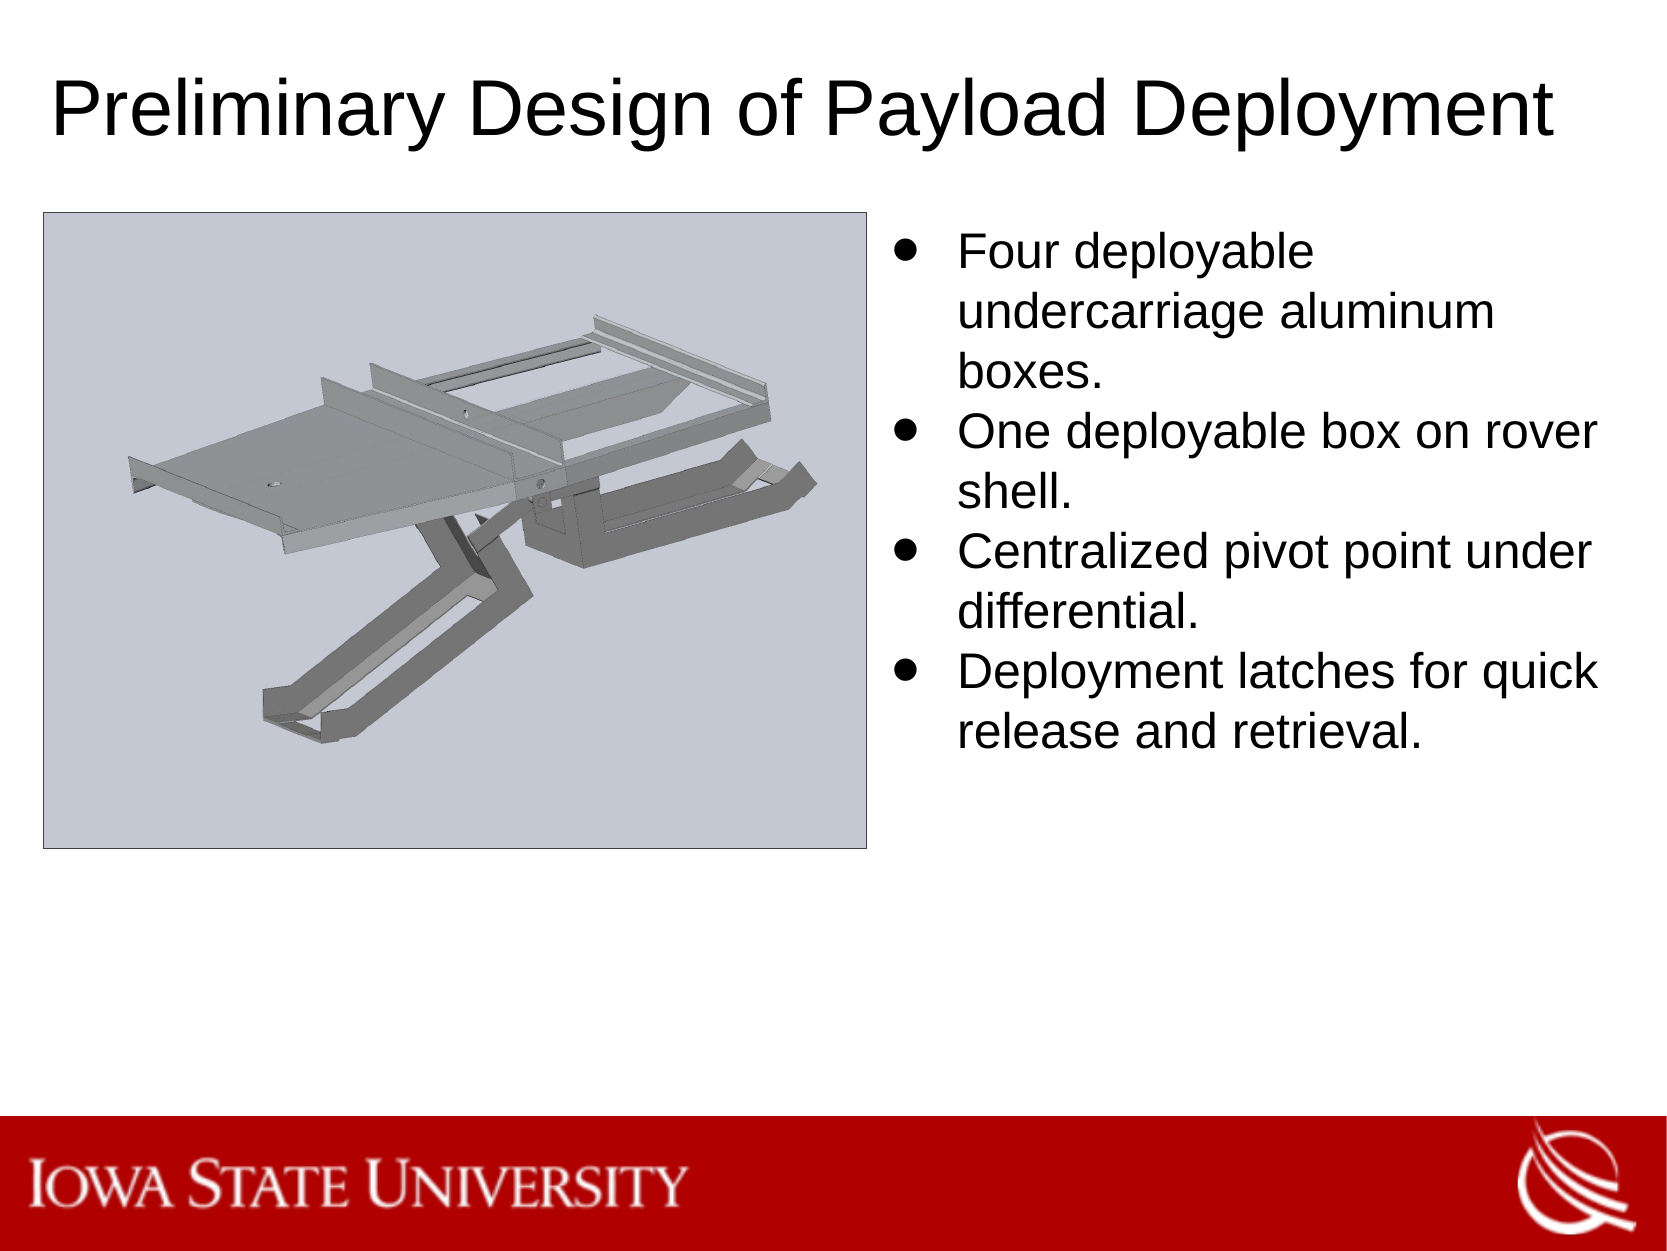

# Preliminary Design of Payload Deployment

Four deployable undercarriage aluminum boxes.
One deployable box on rover shell.
Centralized pivot point under differential.
Deployment latches for quick release and retrieval.